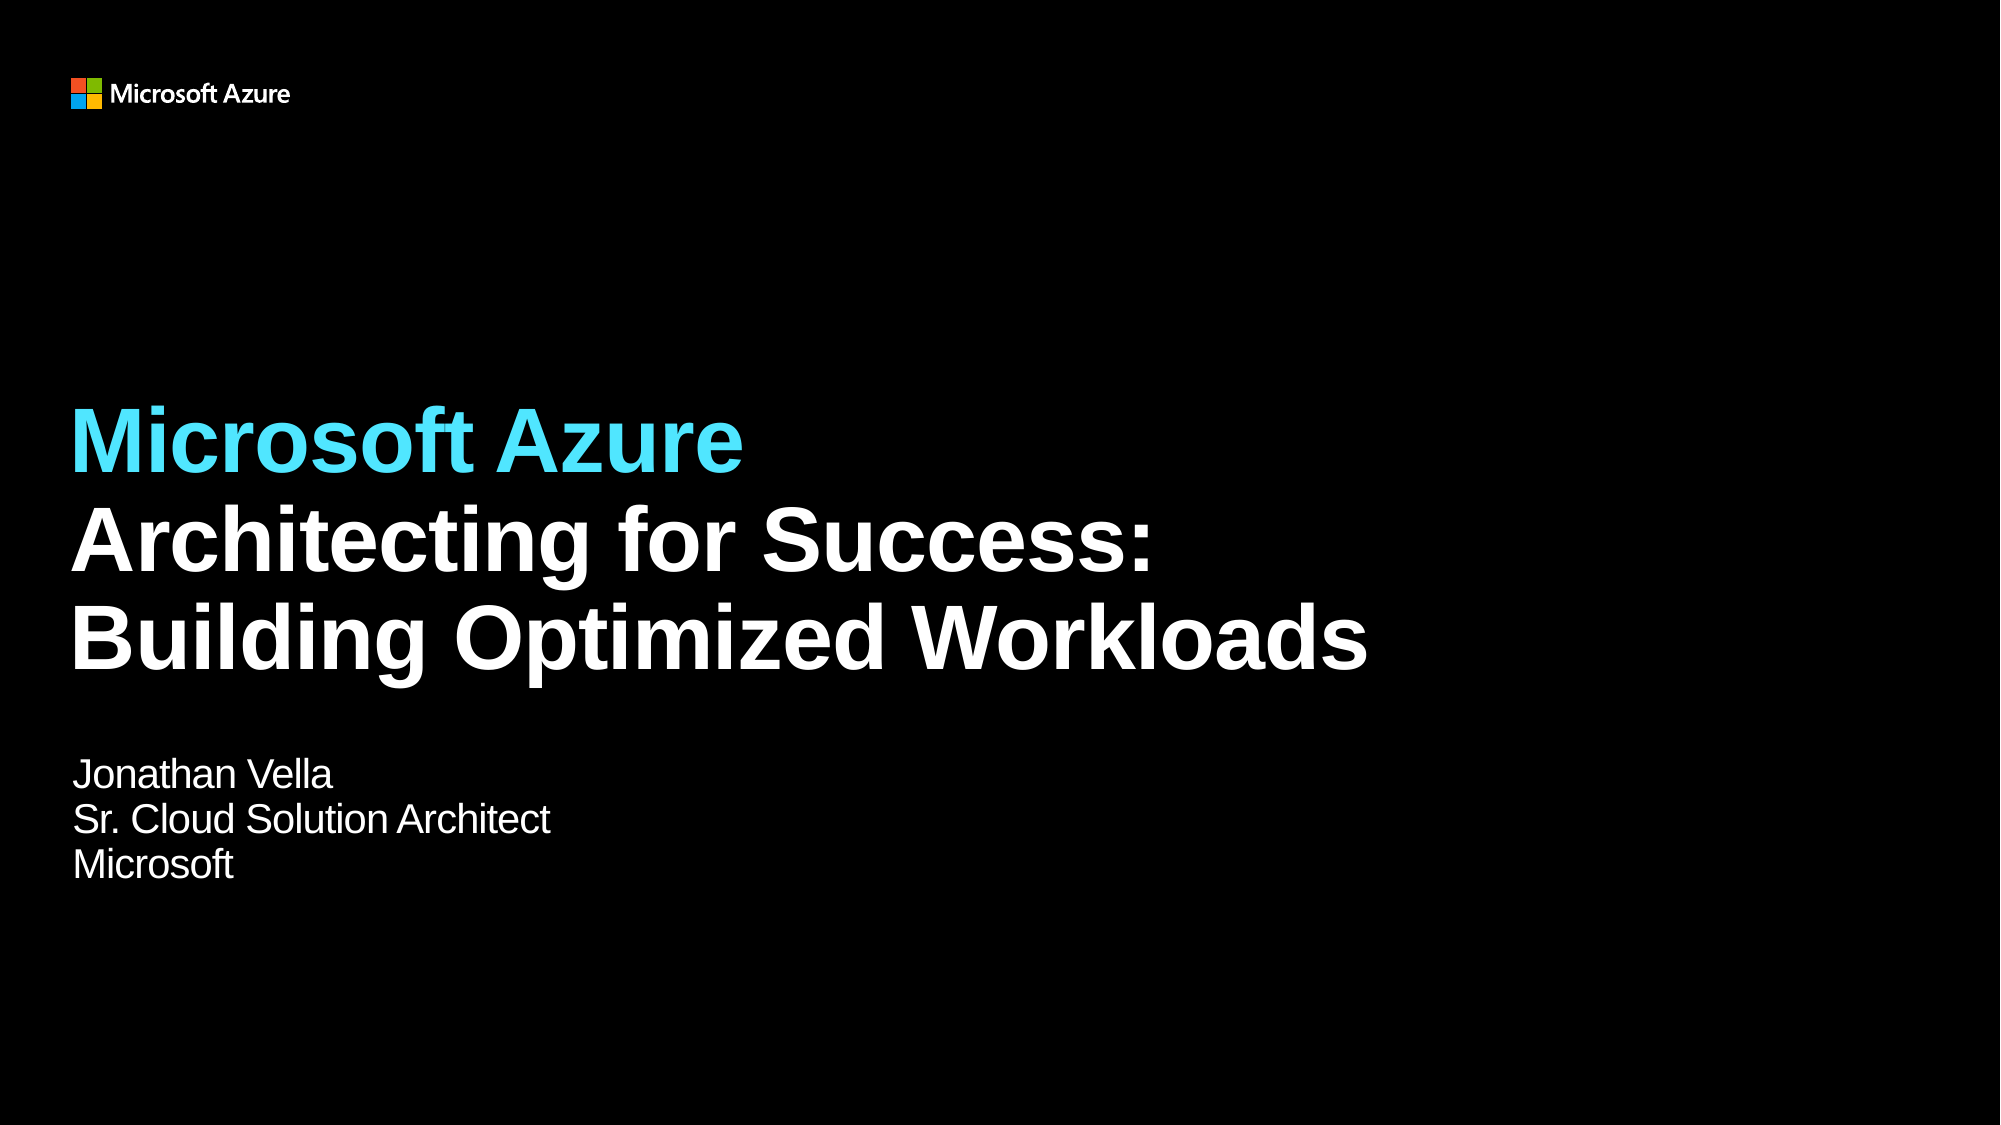

# Microsoft Azure Architecting for Success: Building Optimized Workloads
Jonathan Vella
Sr. Cloud Solution Architect
Microsoft